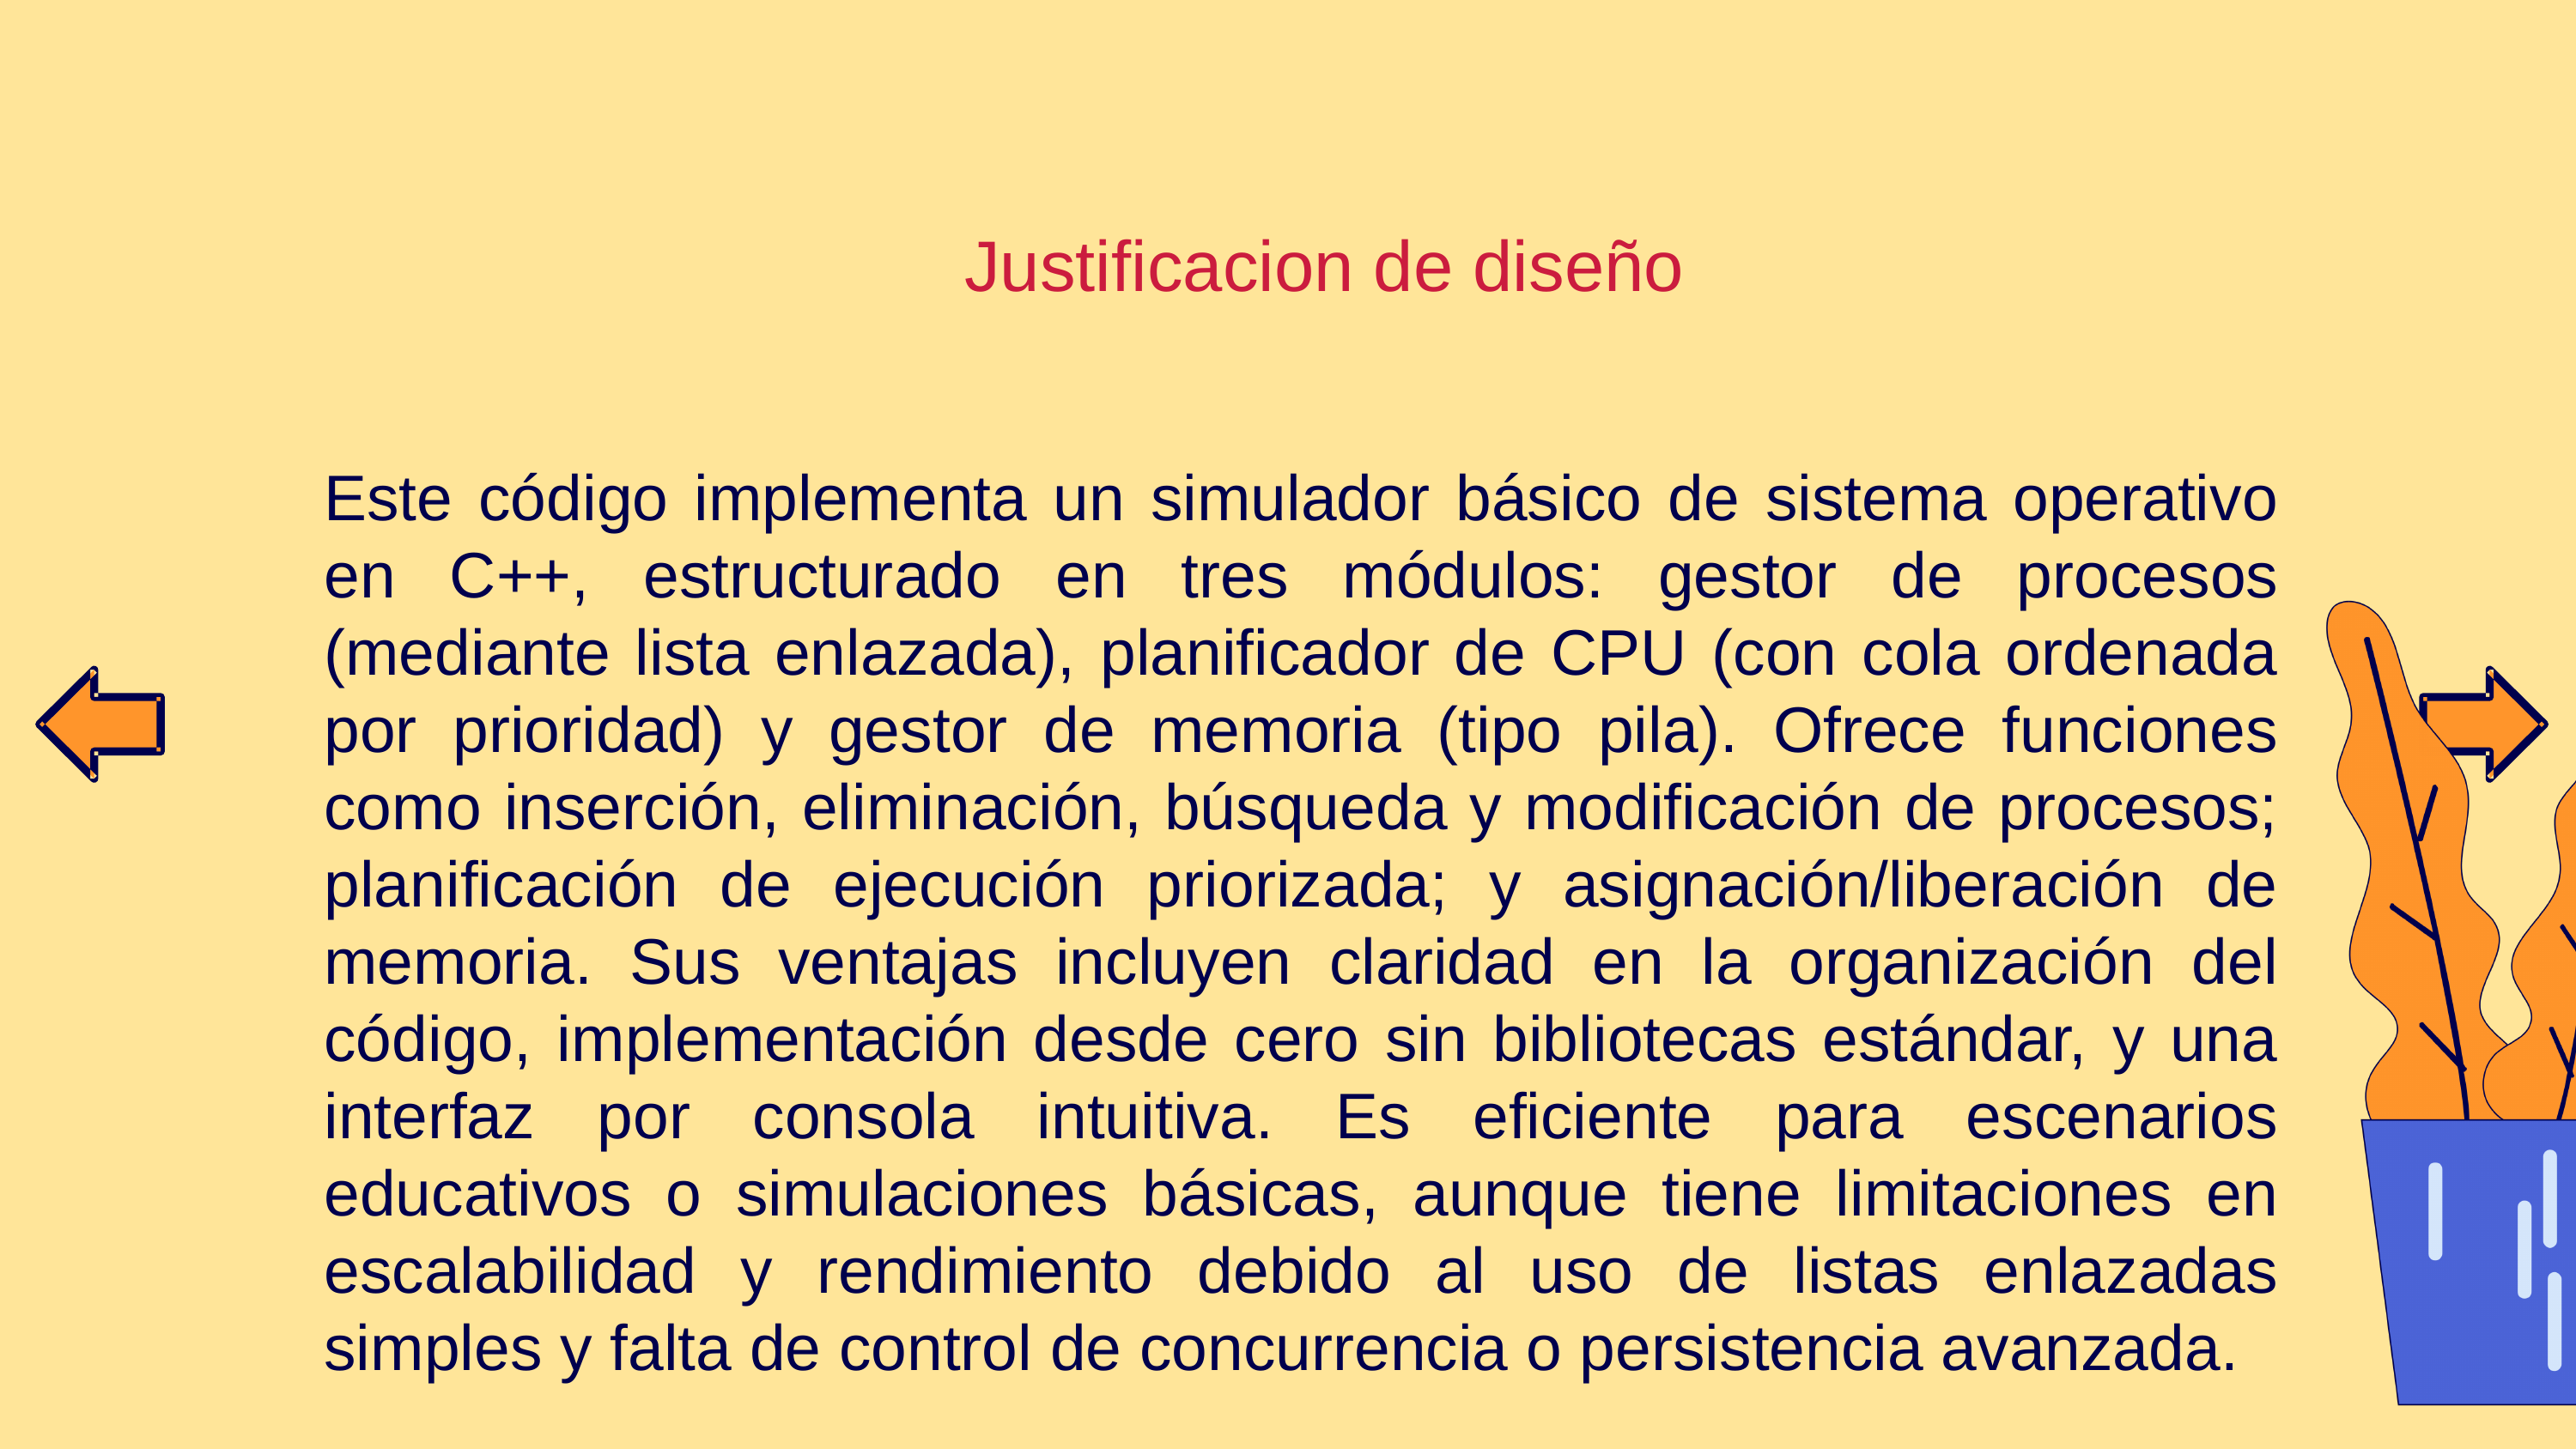

Justificacion de diseño
Este código implementa un simulador básico de sistema operativo en C++, estructurado en tres módulos: gestor de procesos (mediante lista enlazada), planificador de CPU (con cola ordenada por prioridad) y gestor de memoria (tipo pila). Ofrece funciones como inserción, eliminación, búsqueda y modificación de procesos; planificación de ejecución priorizada; y asignación/liberación de memoria. Sus ventajas incluyen claridad en la organización del código, implementación desde cero sin bibliotecas estándar, y una interfaz por consola intuitiva. Es eficiente para escenarios educativos o simulaciones básicas, aunque tiene limitaciones en escalabilidad y rendimiento debido al uso de listas enlazadas simples y falta de control de concurrencia o persistencia avanzada.